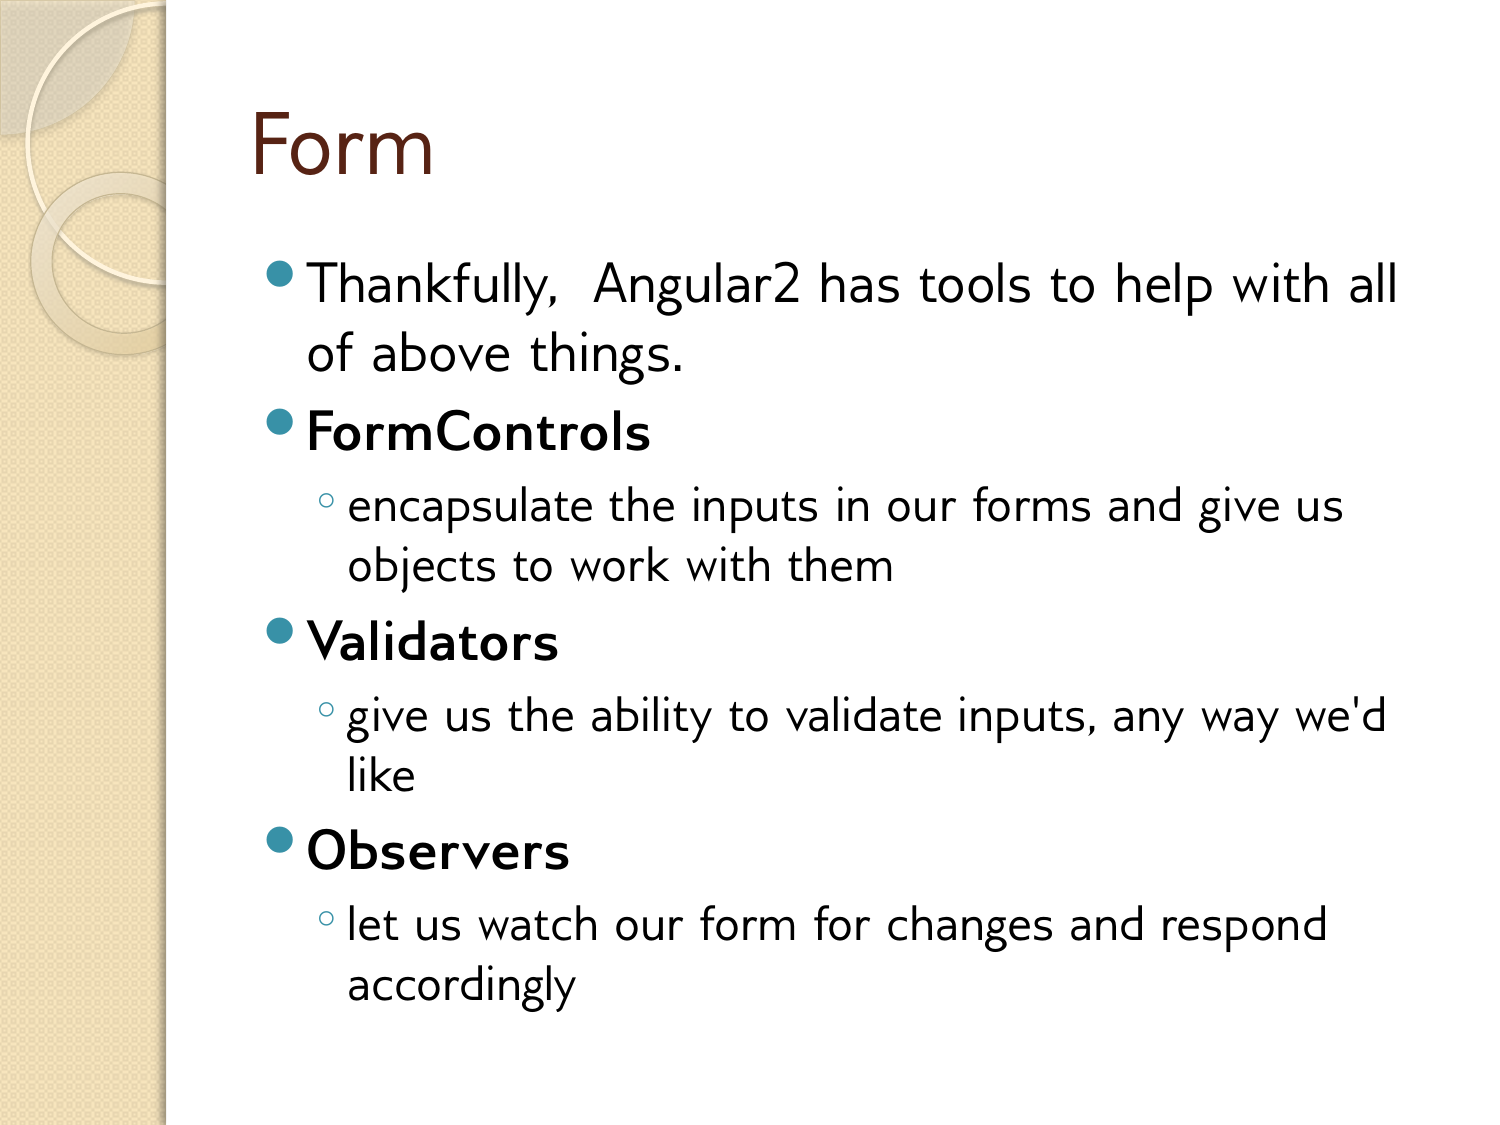

# Form
Thankfully,  Angular2 has tools to help with all of above things.
FormControls
encapsulate the inputs in our forms and give us objects to work with them
Validators
give us the ability to validate inputs, any way we'd like
Observers
let us watch our form for changes and respond accordingly